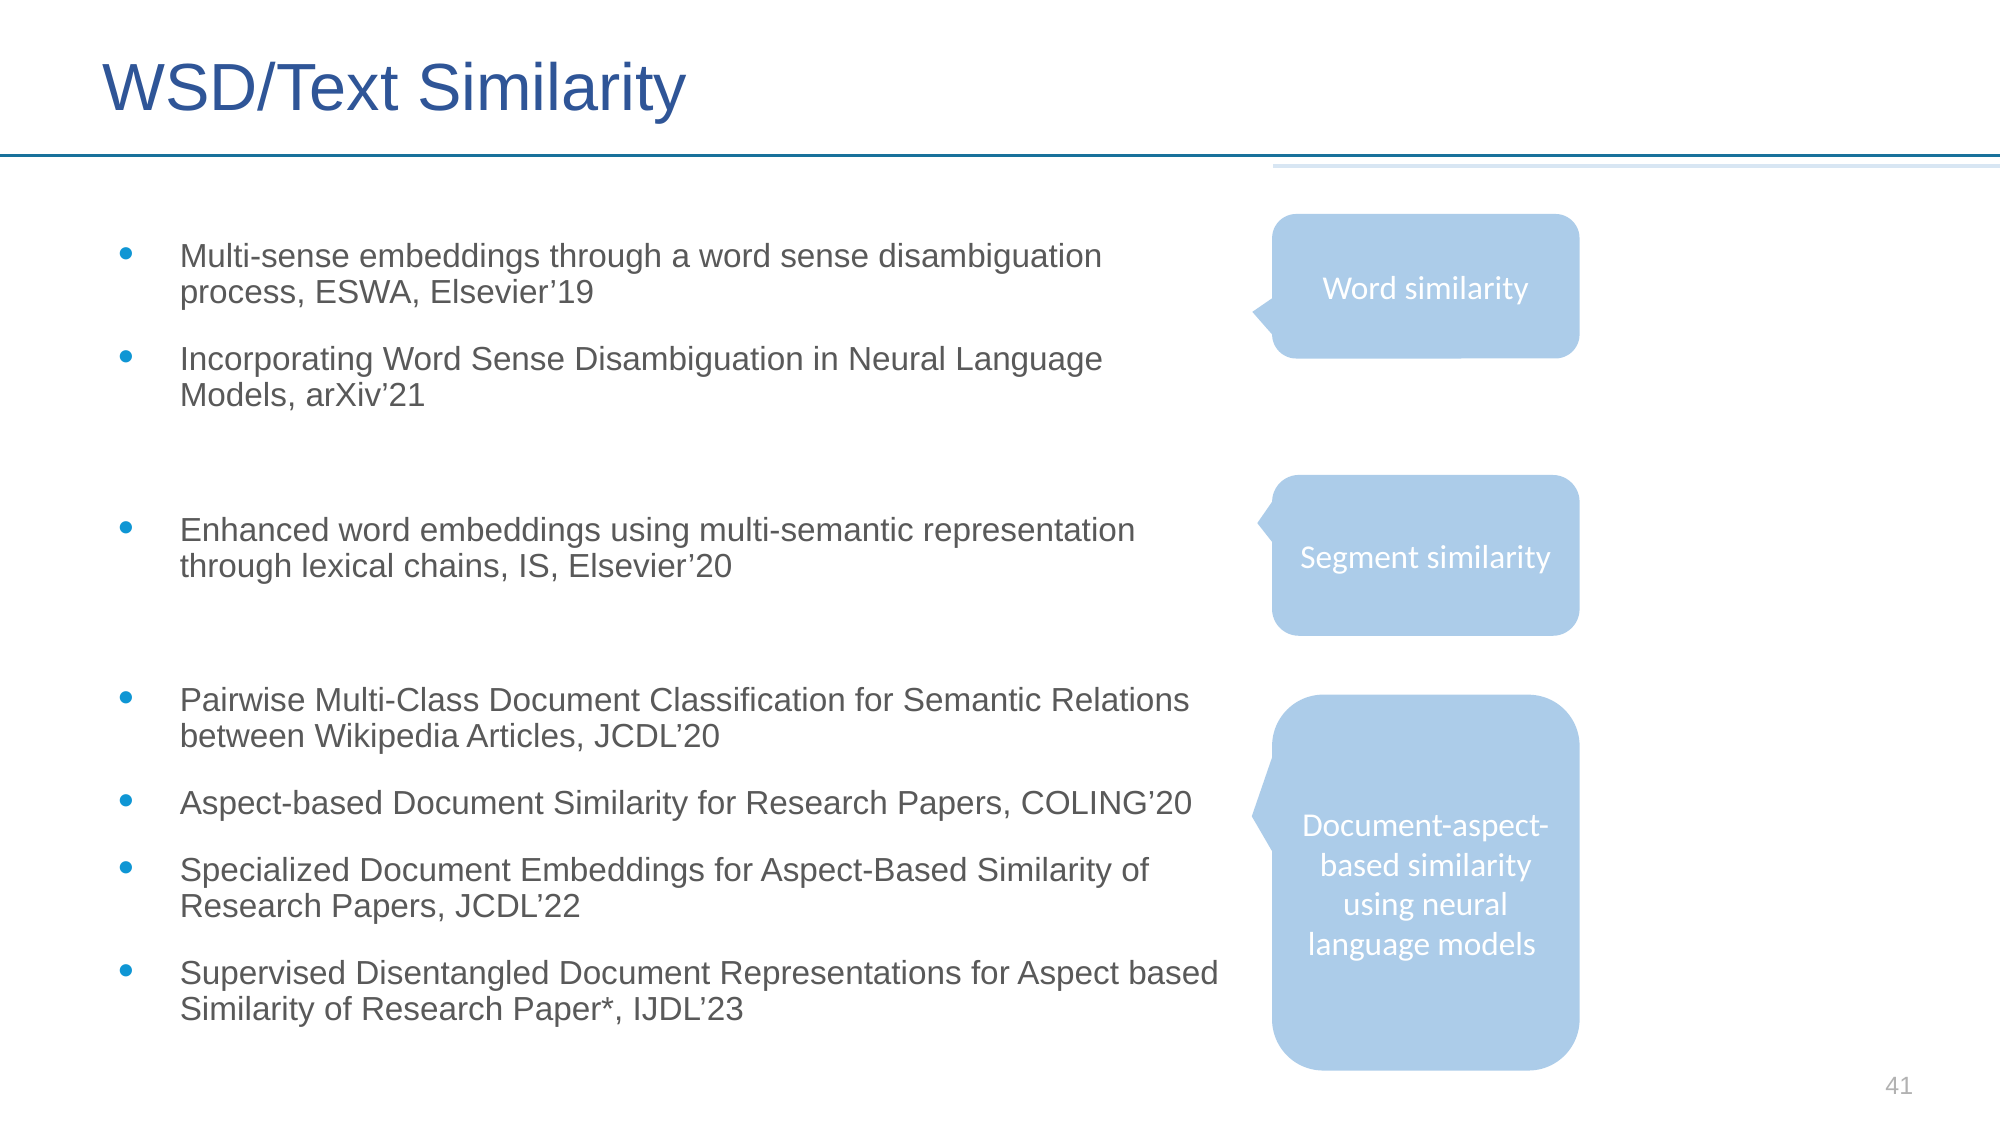

# WSD/Text Similarity
Word similarity
Multi-sense embeddings through a word sense disambiguation process, ESWA, Elsevier’19
Incorporating Word Sense Disambiguation in Neural Language Models, arXiv’21

Enhanced word embeddings using multi-semantic representation through lexical chains, IS, Elsevier’20

Pairwise Multi-Class Document Classification for Semantic Relations between Wikipedia Articles, JCDL’20
Aspect-based Document Similarity for Research Papers, COLING’20
Specialized Document Embeddings for Aspect-Based Similarity of Research Papers, JCDL’22
Supervised Disentangled Document Representations for Aspect based Similarity of Research Paper*, IJDL’23
Segment similarity
Document-aspect-based similarity using neural language models
41